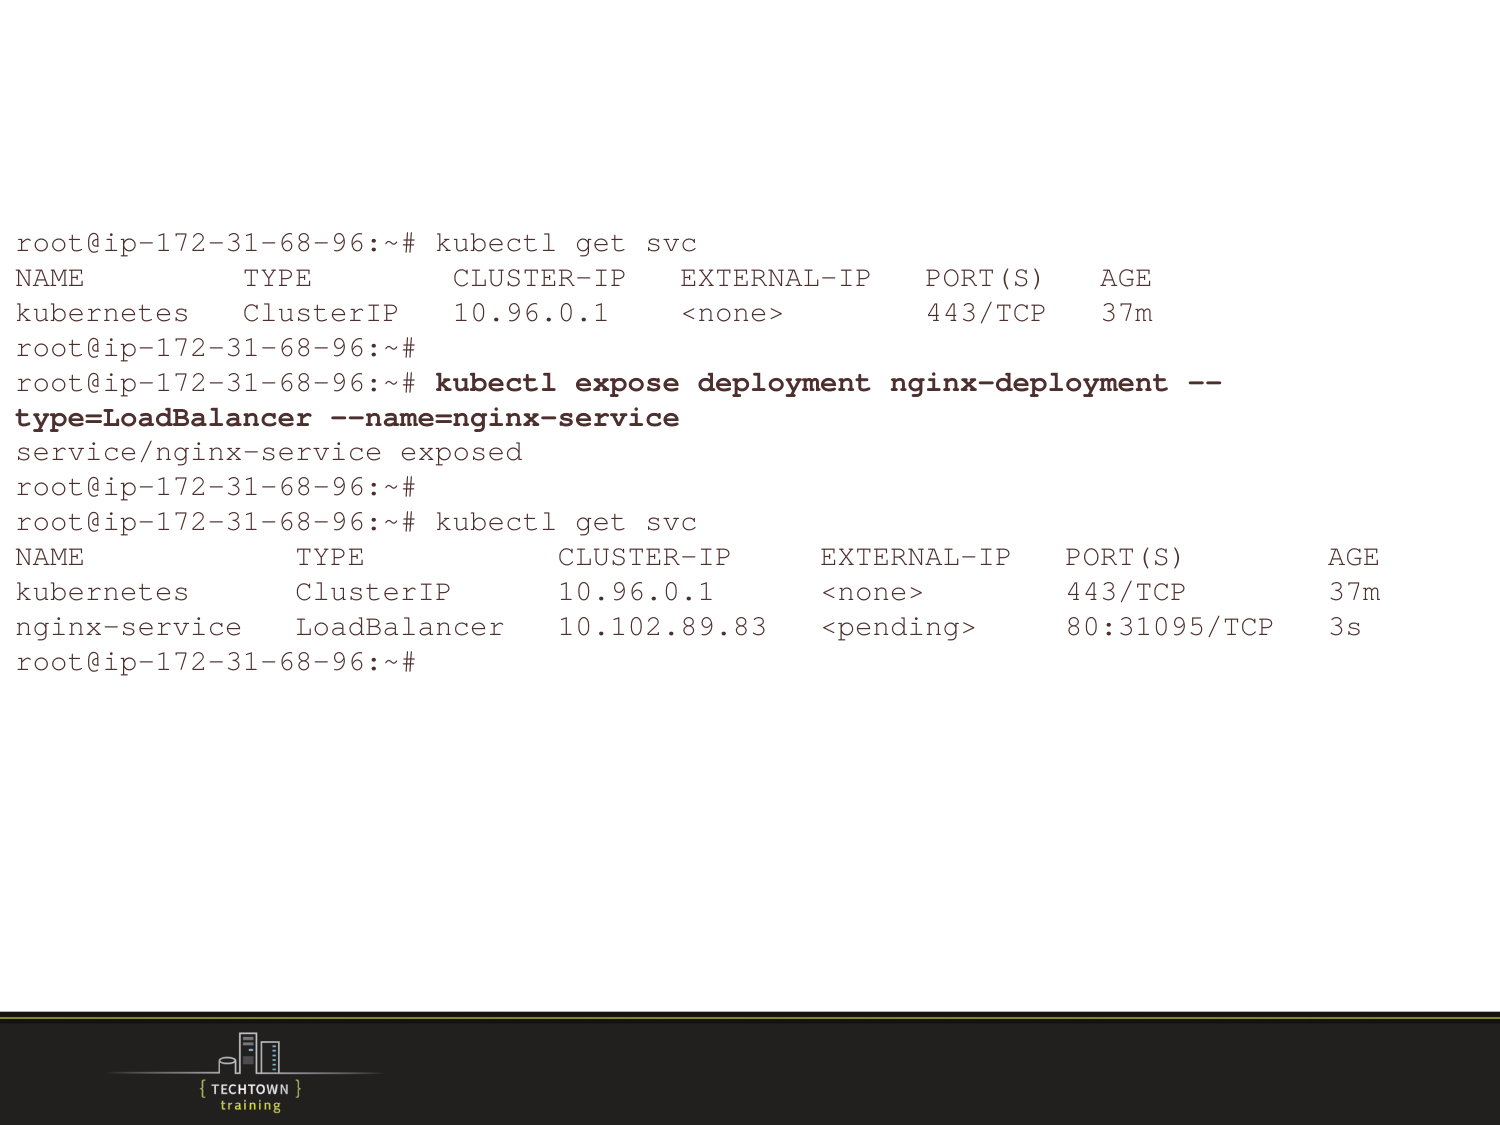

root@ip-172-31-68-96:~# kubectl get svc
NAME         TYPE        CLUSTER-IP   EXTERNAL-IP   PORT(S)   AGE
kubernetes   ClusterIP   10.96.0.1    <none>        443/TCP   37m
root@ip-172-31-68-96:~#
root@ip-172-31-68-96:~# kubectl expose deployment nginx-deployment --type=LoadBalancer --name=nginx-service
service/nginx-service exposed
root@ip-172-31-68-96:~#
root@ip-172-31-68-96:~# kubectl get svc
NAME            TYPE           CLUSTER-IP     EXTERNAL-IP   PORT(S)        AGE
kubernetes      ClusterIP      10.96.0.1      <none>        443/TCP        37m
nginx-service   LoadBalancer   10.102.89.83   <pending>     80:31095/TCP   3s
root@ip-172-31-68-96:~#